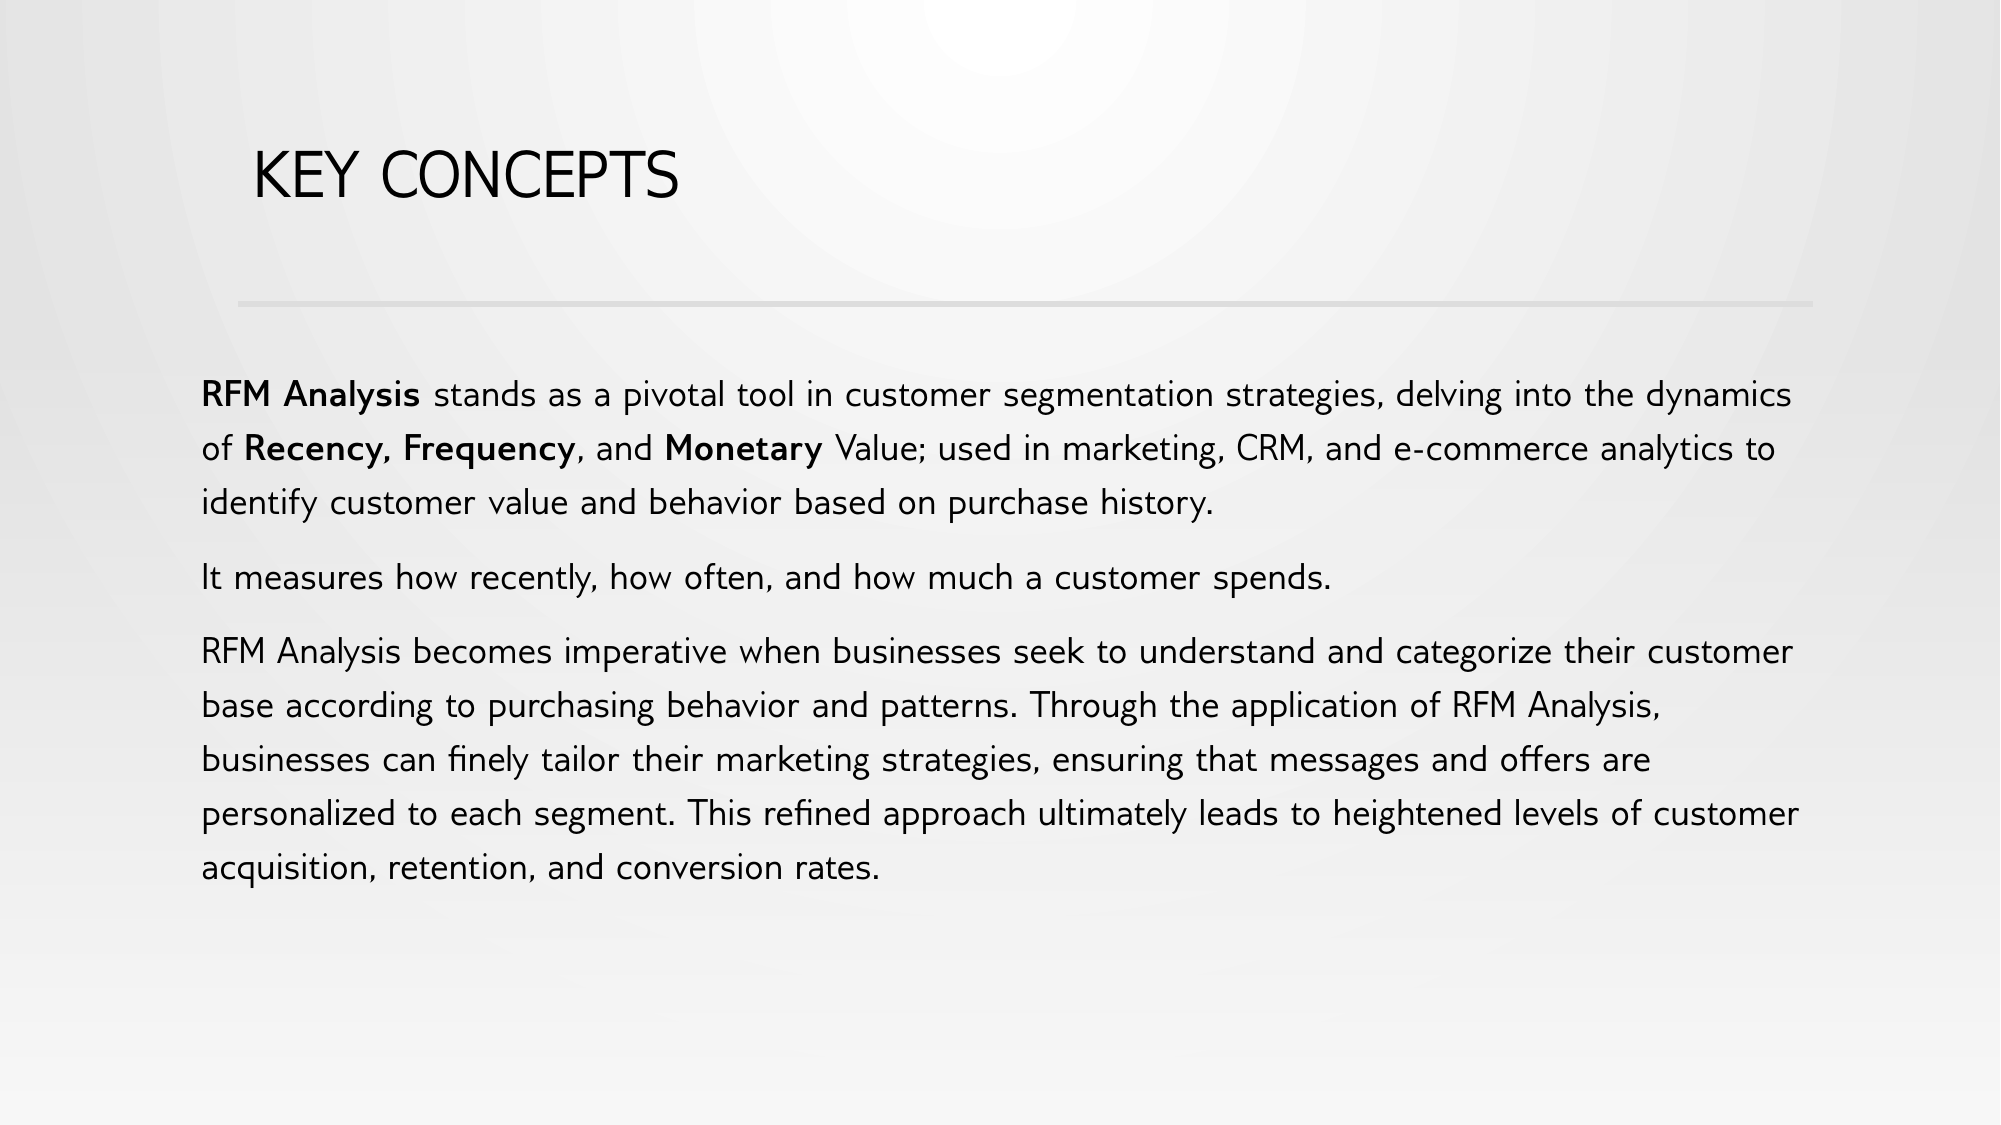

# Key concepts

RFM Analysis stands as a pivotal tool in customer segmentation strategies, delving into the dynamics of Recency, Frequency, and Monetary Value; used in marketing, CRM, and e-commerce analytics to identify customer value and behavior based on purchase history.
It measures how recently, how often, and how much a customer spends.
RFM Analysis becomes imperative when businesses seek to understand and categorize their customer base according to purchasing behavior and patterns. Through the application of RFM Analysis, businesses can finely tailor their marketing strategies, ensuring that messages and offers are personalized to each segment. This refined approach ultimately leads to heightened levels of customer acquisition, retention, and conversion rates.